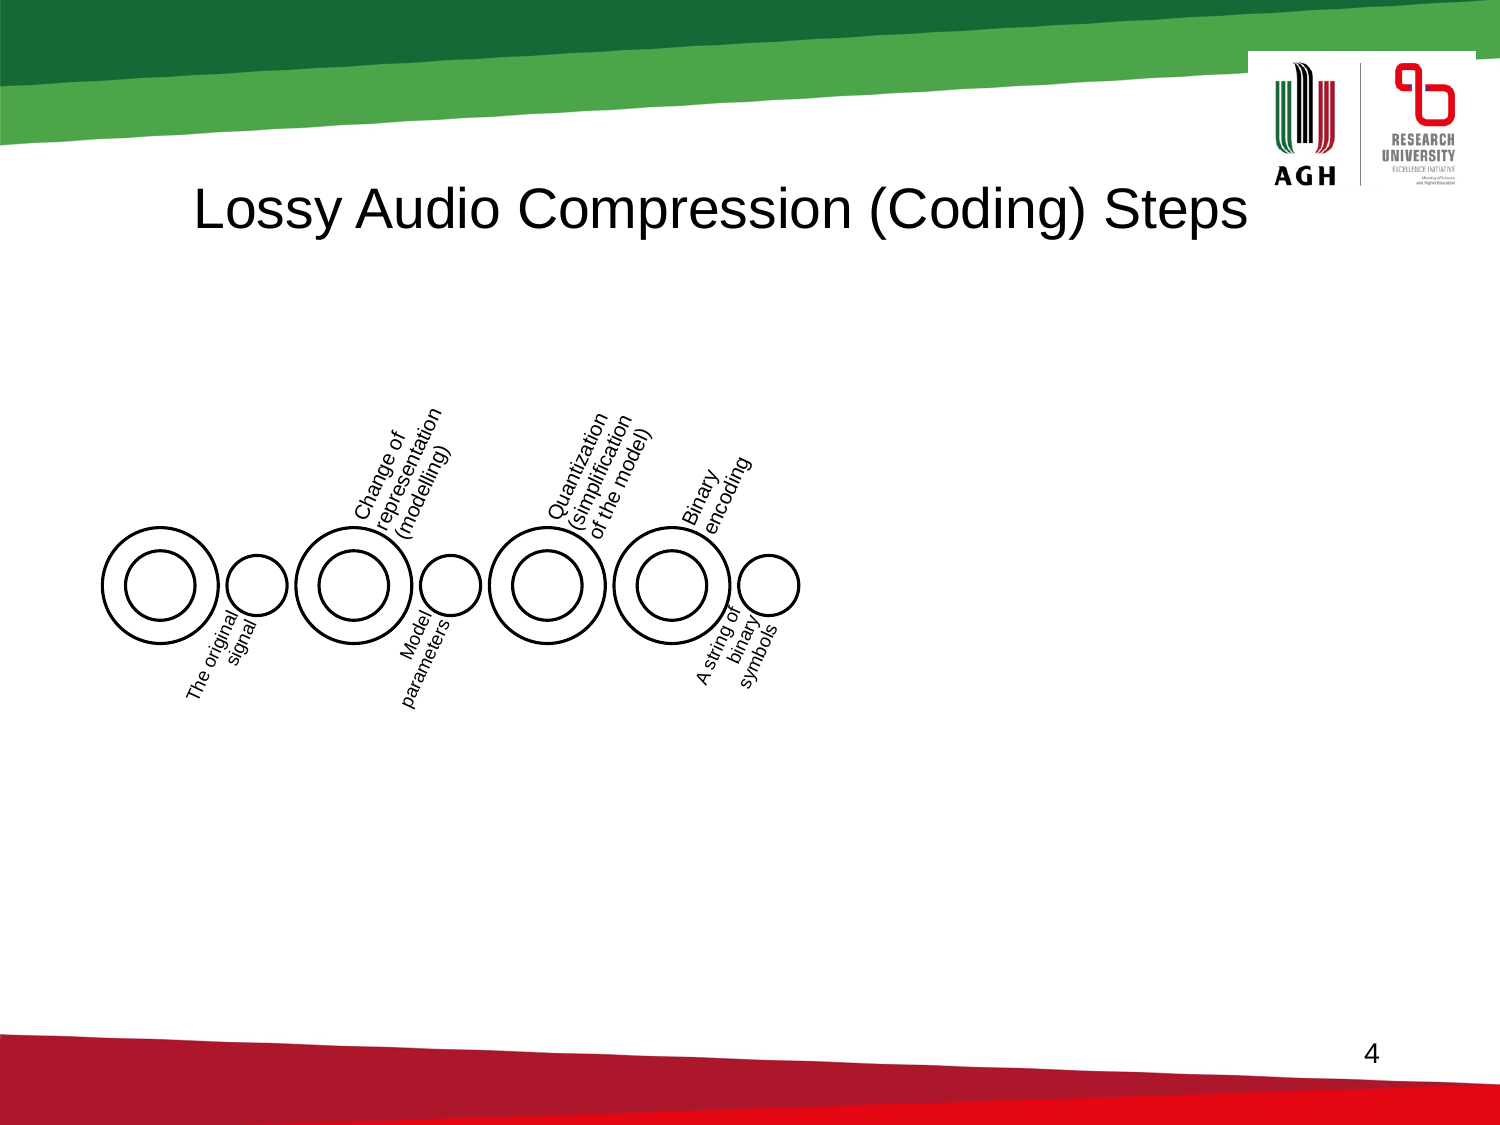

# Lossy Audio Compression (Coding) Steps

The original signal
Change of representation (modelling)
Model parameters
Quantization (simplification of the model)
Binary encoding
A string of binary symbols

4